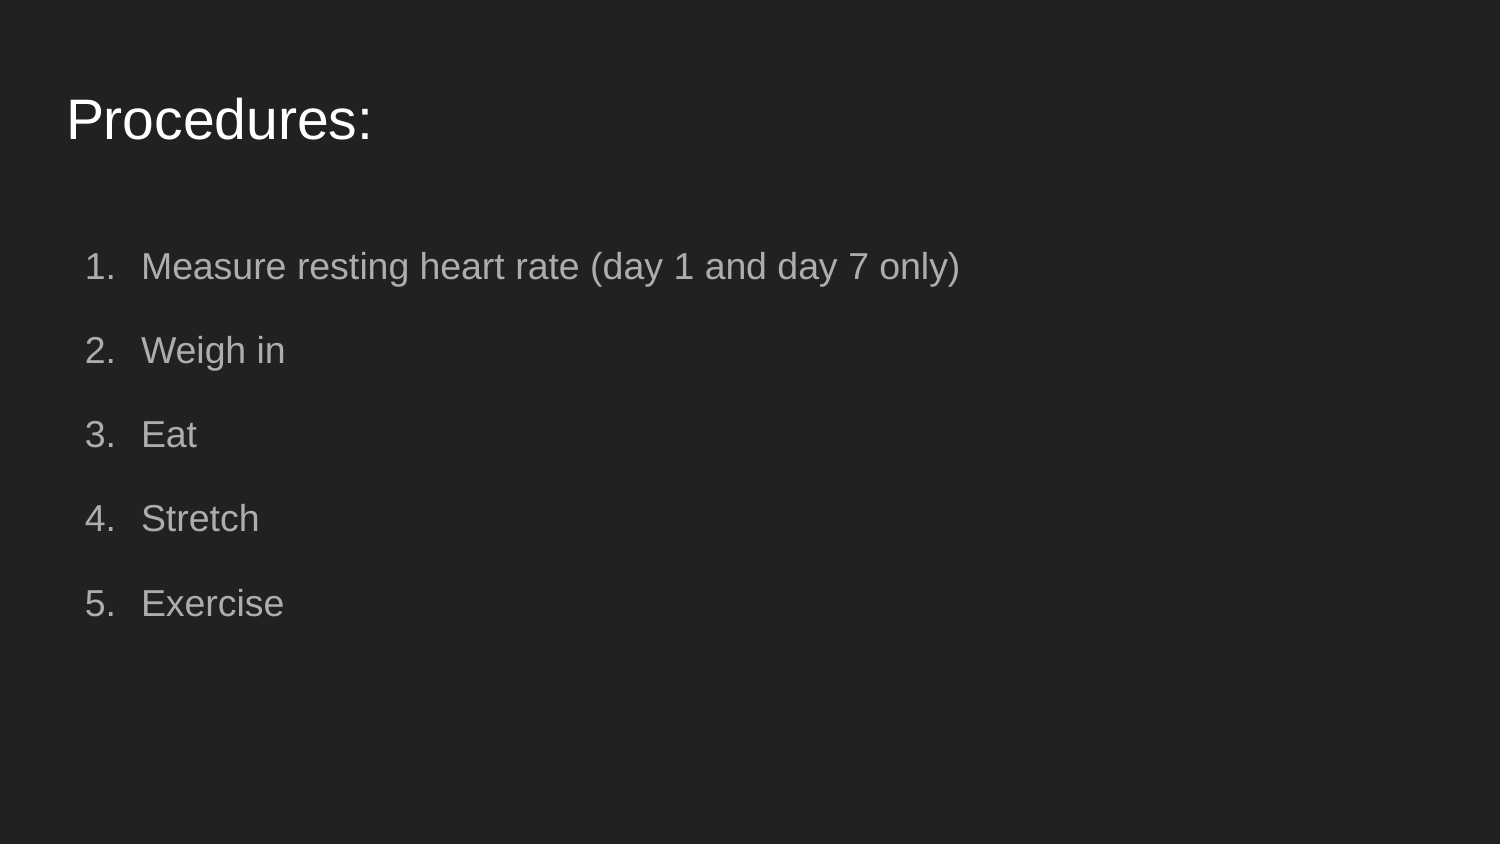

# Procedures:
Measure resting heart rate (day 1 and day 7 only)
Weigh in
Eat
Stretch
Exercise